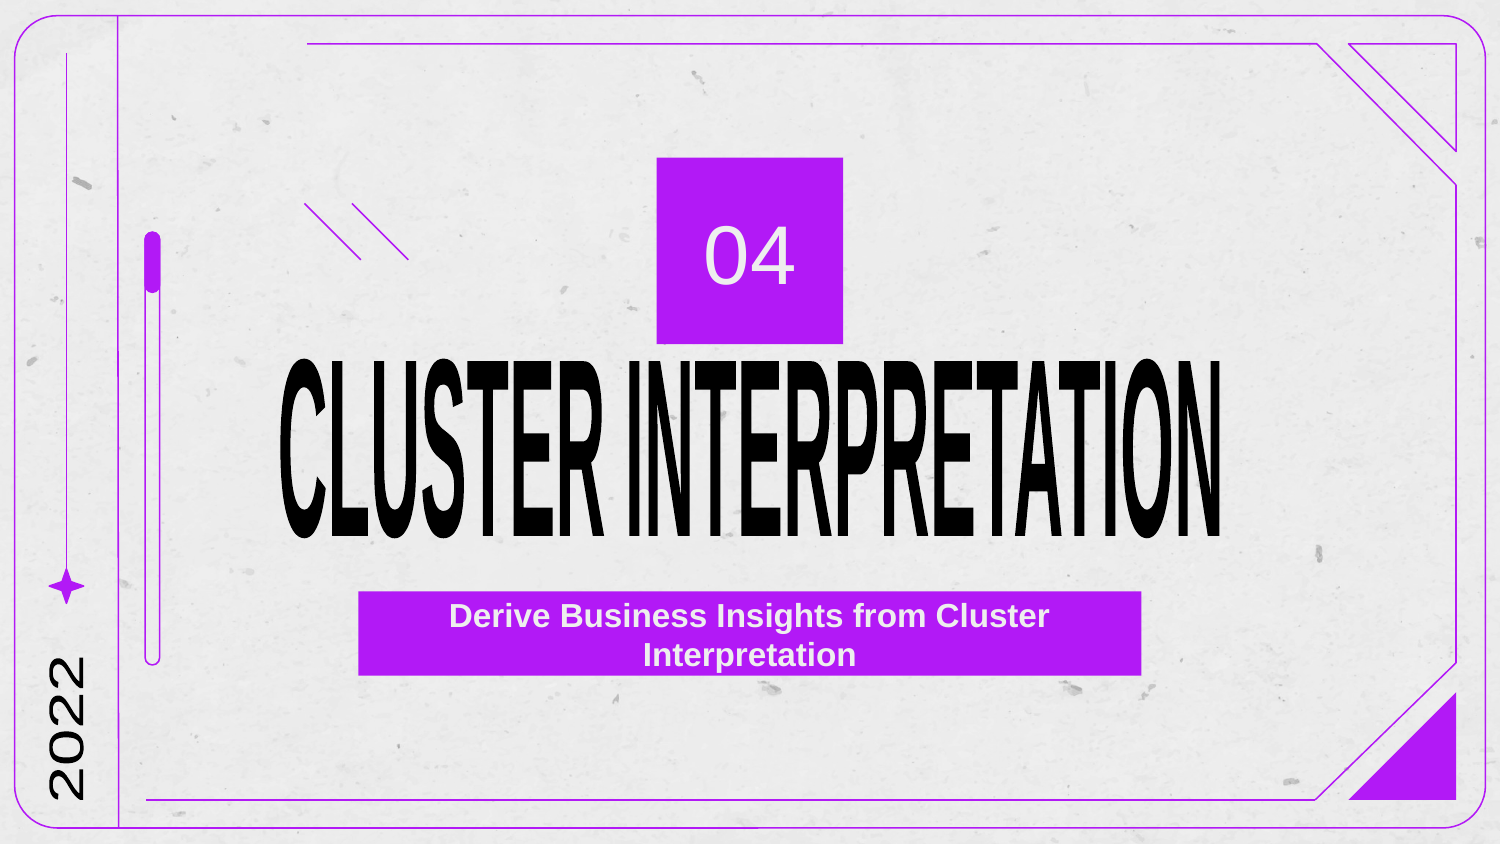

04

CLUSTER
INTERPRETATION

Derive Business Insights from Cluster Interpretation
2022